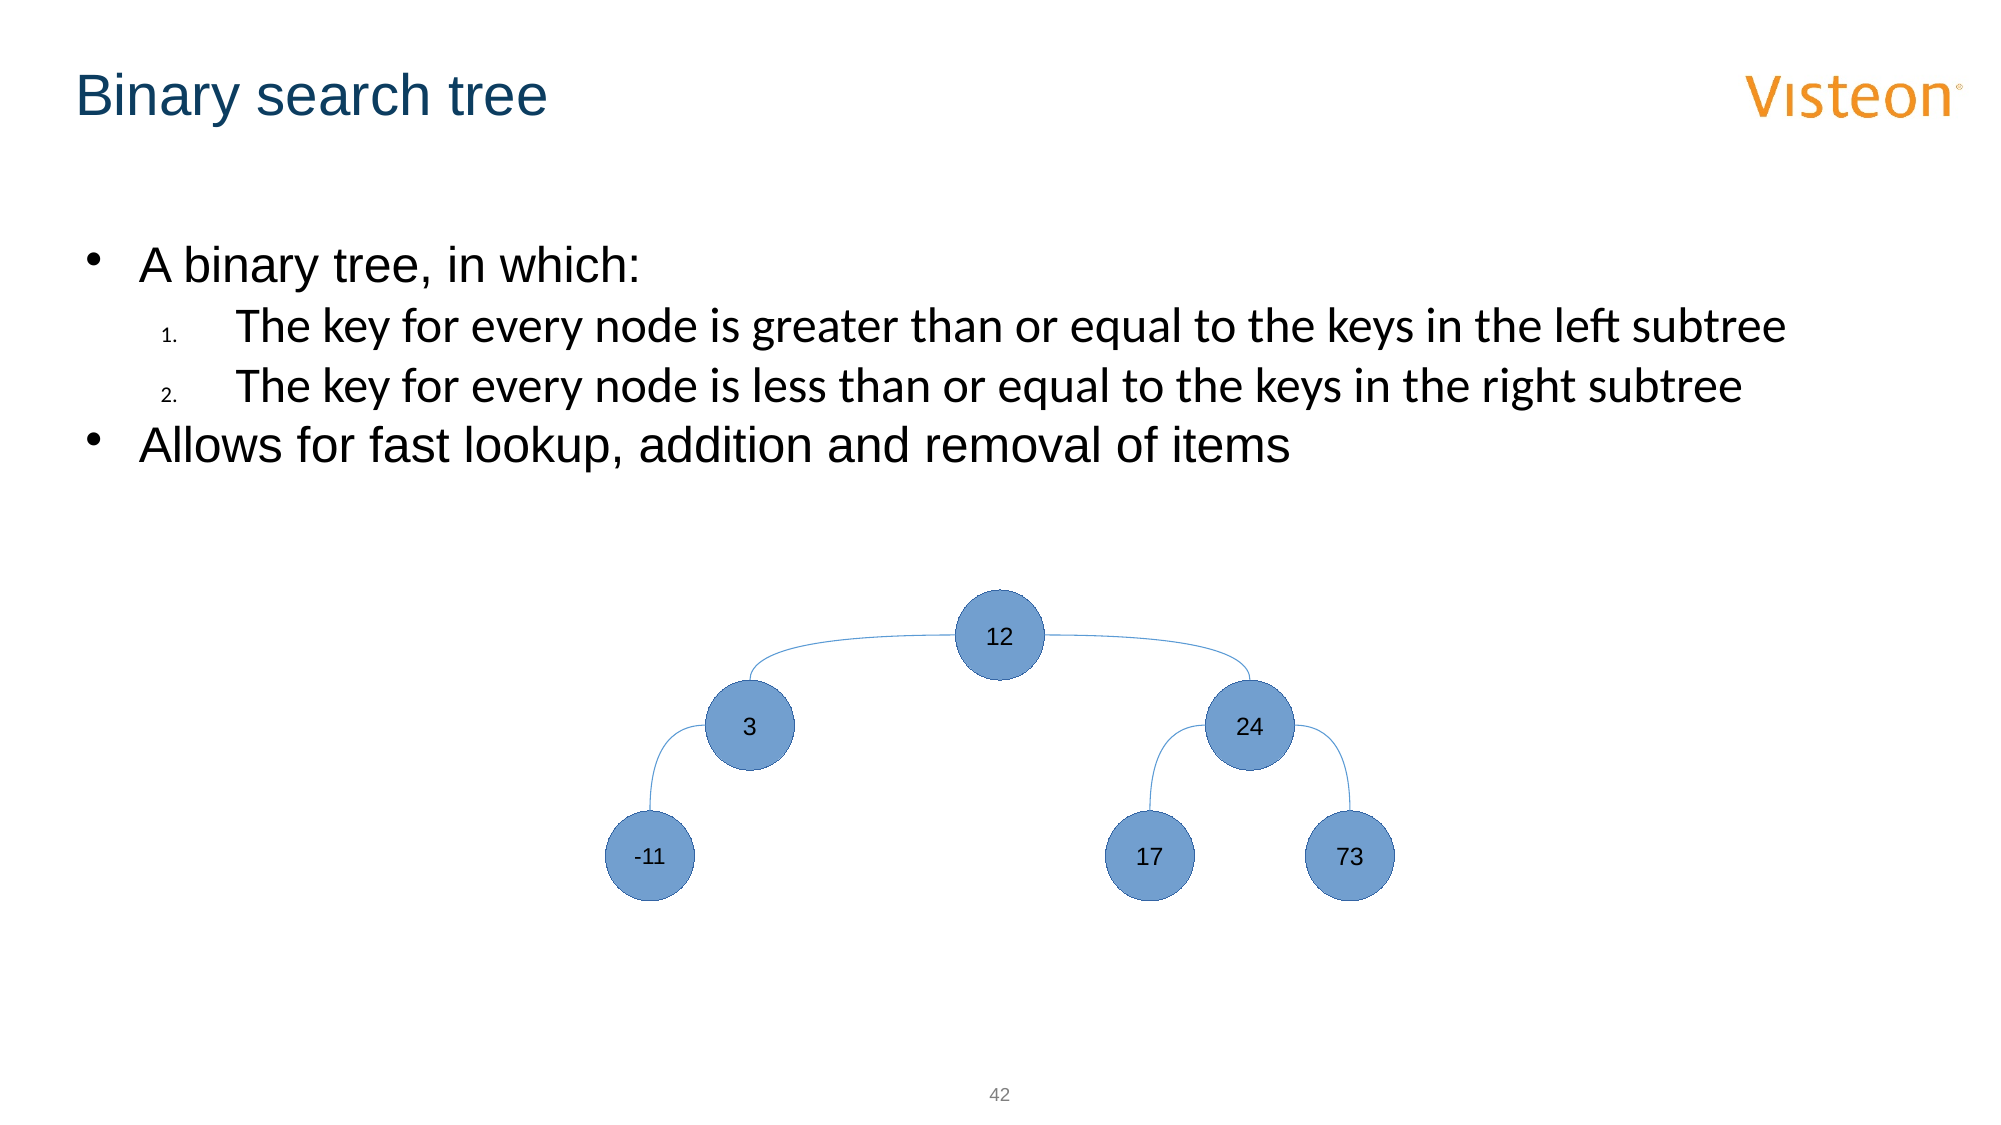

Binary search tree
A binary tree, in which:
The key for every node is greater than or equal to the keys in the left subtree
The key for every node is less than or equal to the keys in the right subtree
Allows for fast lookup, addition and removal of items
12
3
24
-11
17
73
42